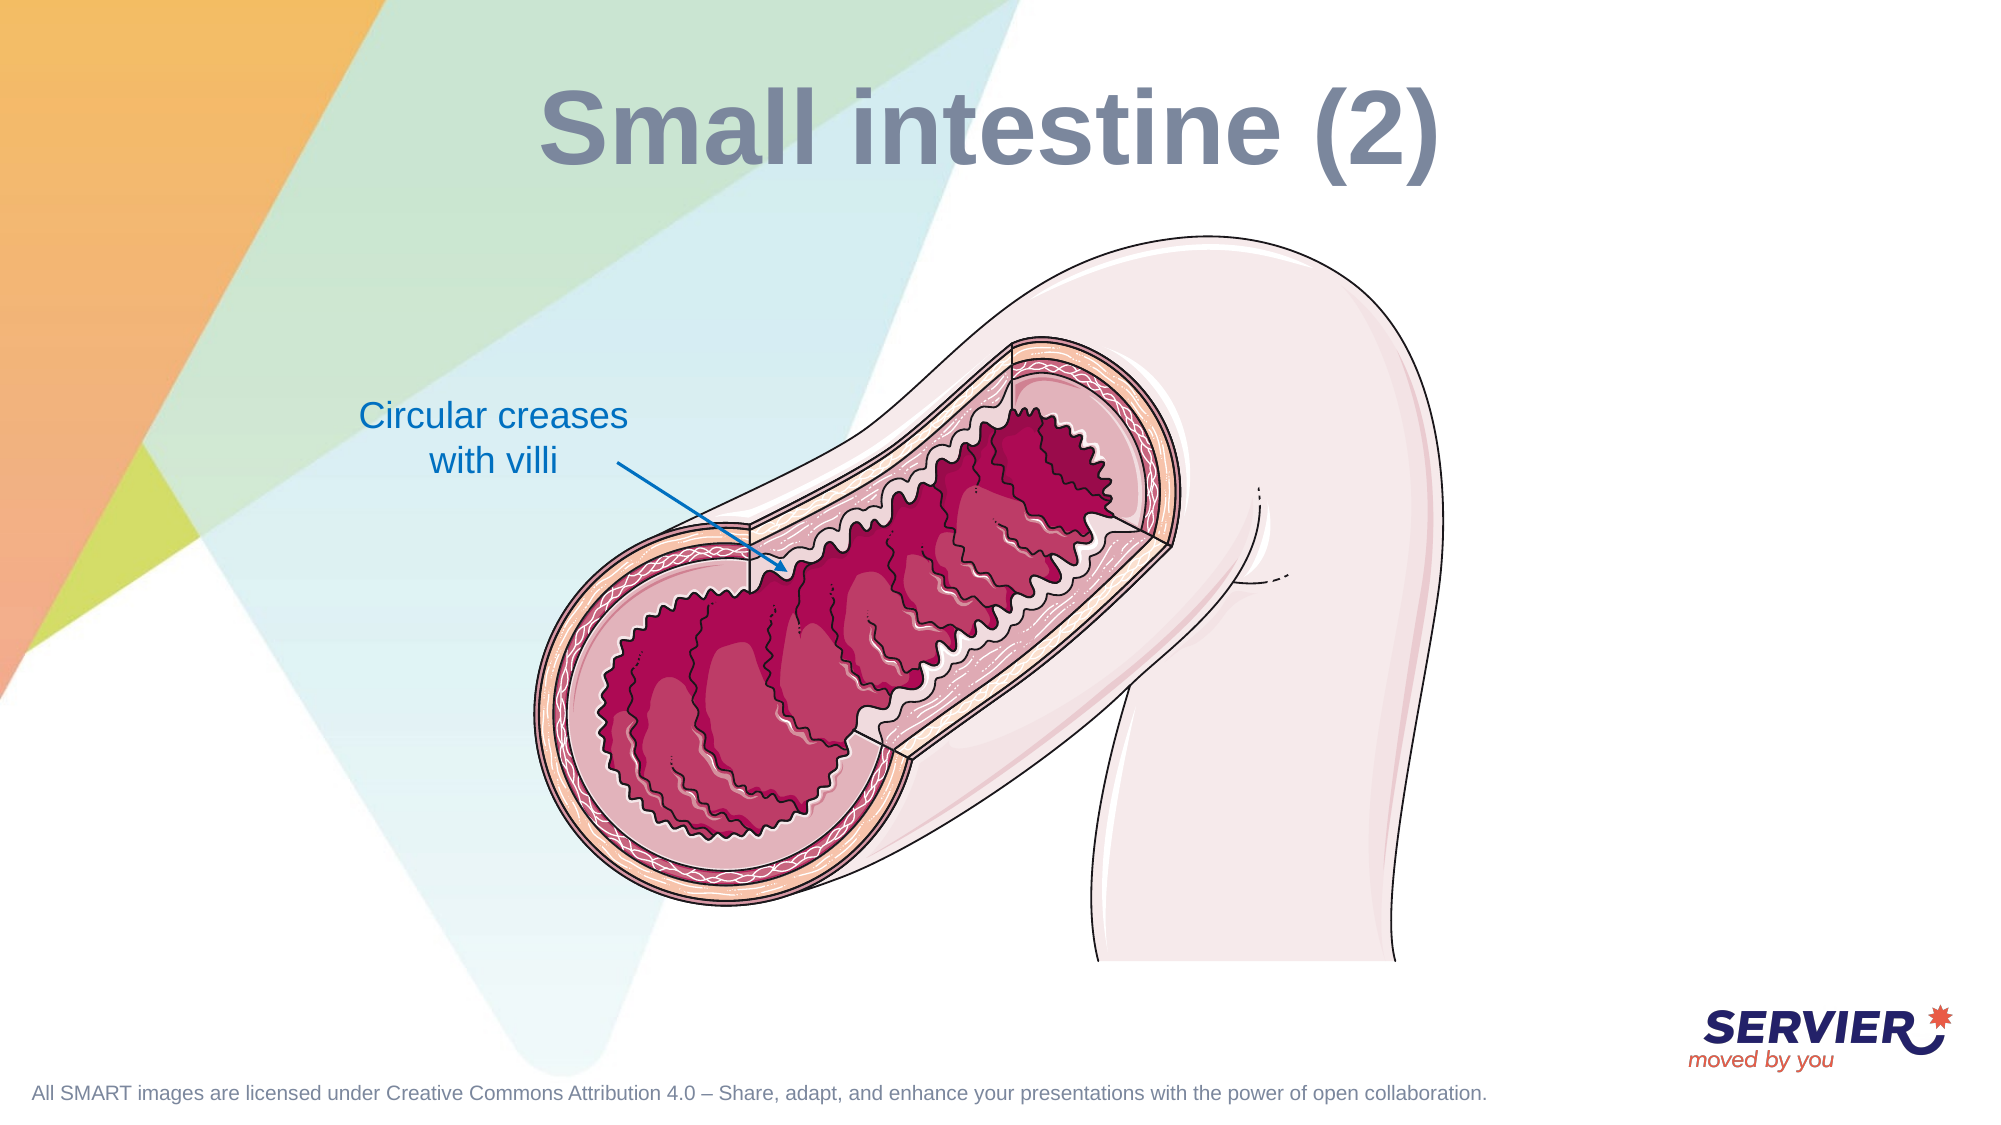

# Small intestine (2)

Circular creases
with villi